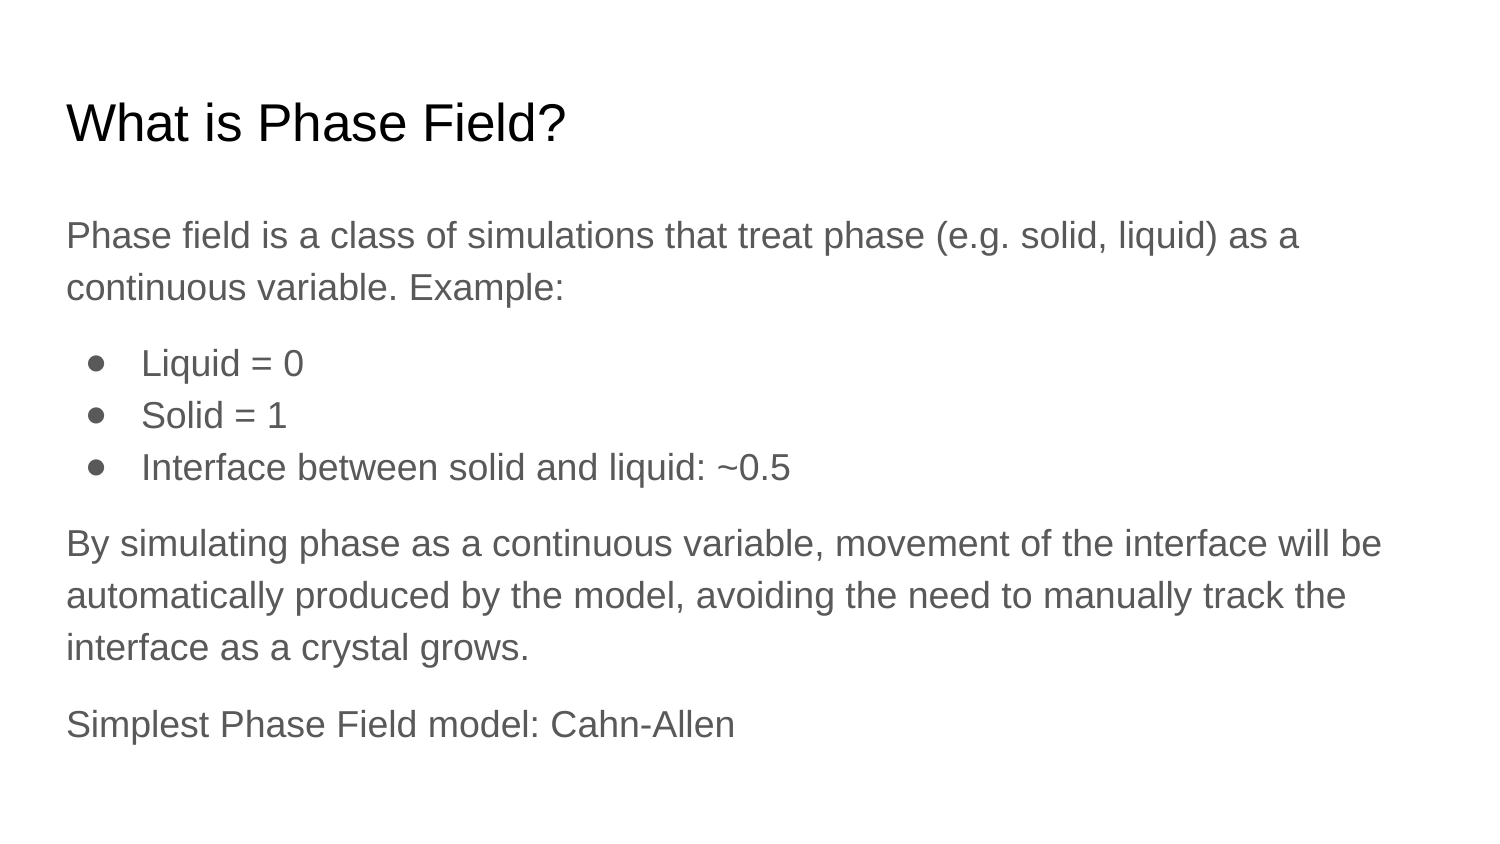

# What is Phase Field?
Phase field is a class of simulations that treat phase (e.g. solid, liquid) as a continuous variable. Example:
Liquid = 0
Solid = 1
Interface between solid and liquid: ~0.5
By simulating phase as a continuous variable, movement of the interface will be automatically produced by the model, avoiding the need to manually track the interface as a crystal grows.
Simplest Phase Field model: Cahn-Allen